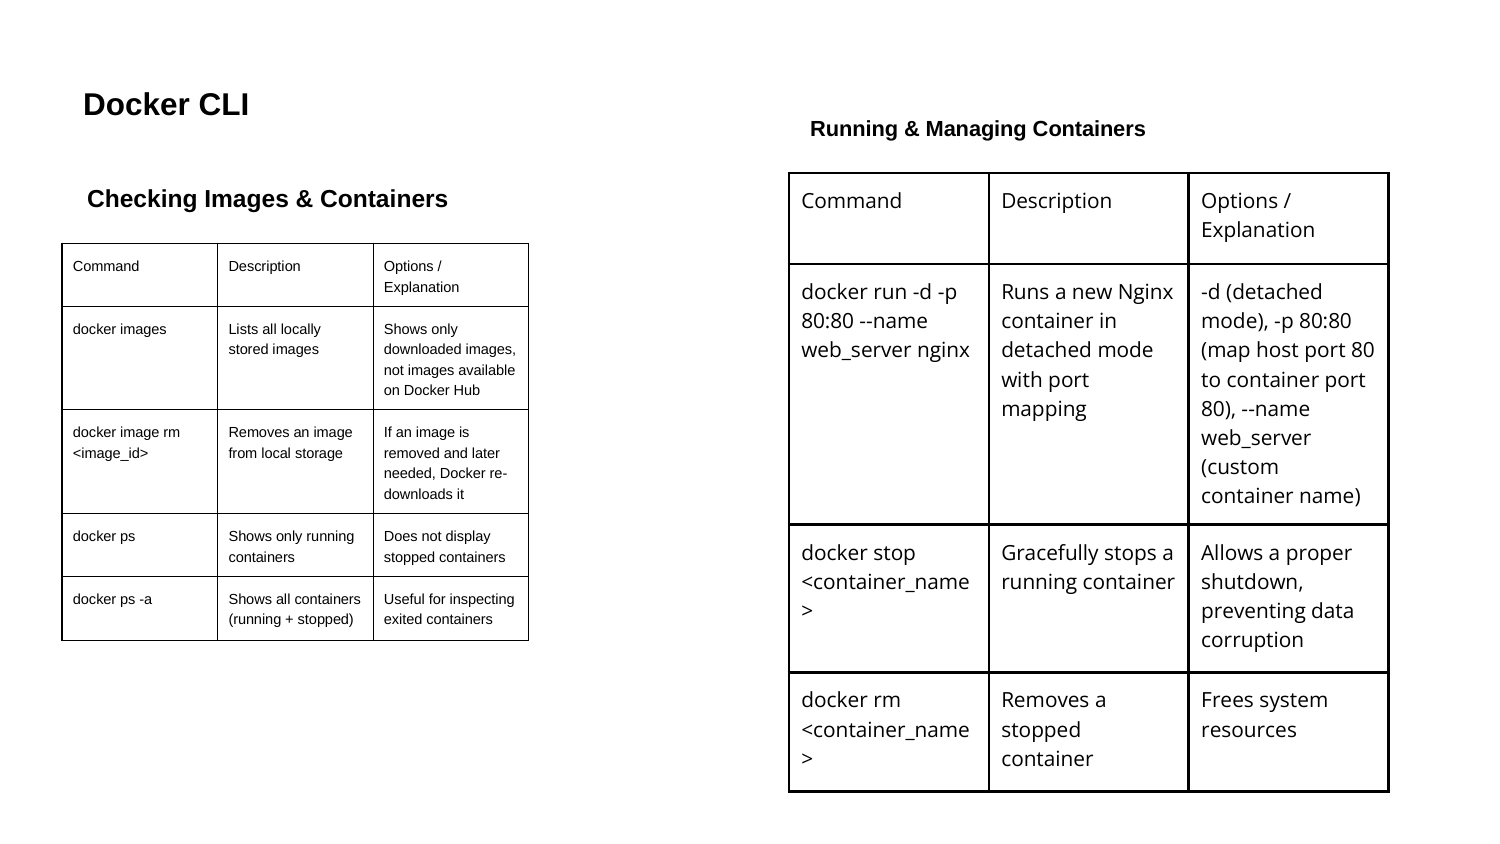

Docker CLI
Running & Managing Containers
| Command | Description | Options / Explanation |
| --- | --- | --- |
| docker run -d -p 80:80 --name web\_server nginx | Runs a new Nginx container in detached mode with port mapping | -d (detached mode), -p 80:80 (map host port 80 to container port 80), --name web\_server (custom container name) |
| docker stop <container\_name> | Gracefully stops a running container | Allows a proper shutdown, preventing data corruption |
| docker rm <container\_name> | Removes a stopped container | Frees system resources |
Checking Images & Containers
| Command | Description | Options / Explanation |
| --- | --- | --- |
| docker images | Lists all locally stored images | Shows only downloaded images, not images available on Docker Hub |
| docker image rm <image\_id> | Removes an image from local storage | If an image is removed and later needed, Docker re-downloads it |
| docker ps | Shows only running containers | Does not display stopped containers |
| docker ps -a | Shows all containers (running + stopped) | Useful for inspecting exited containers |